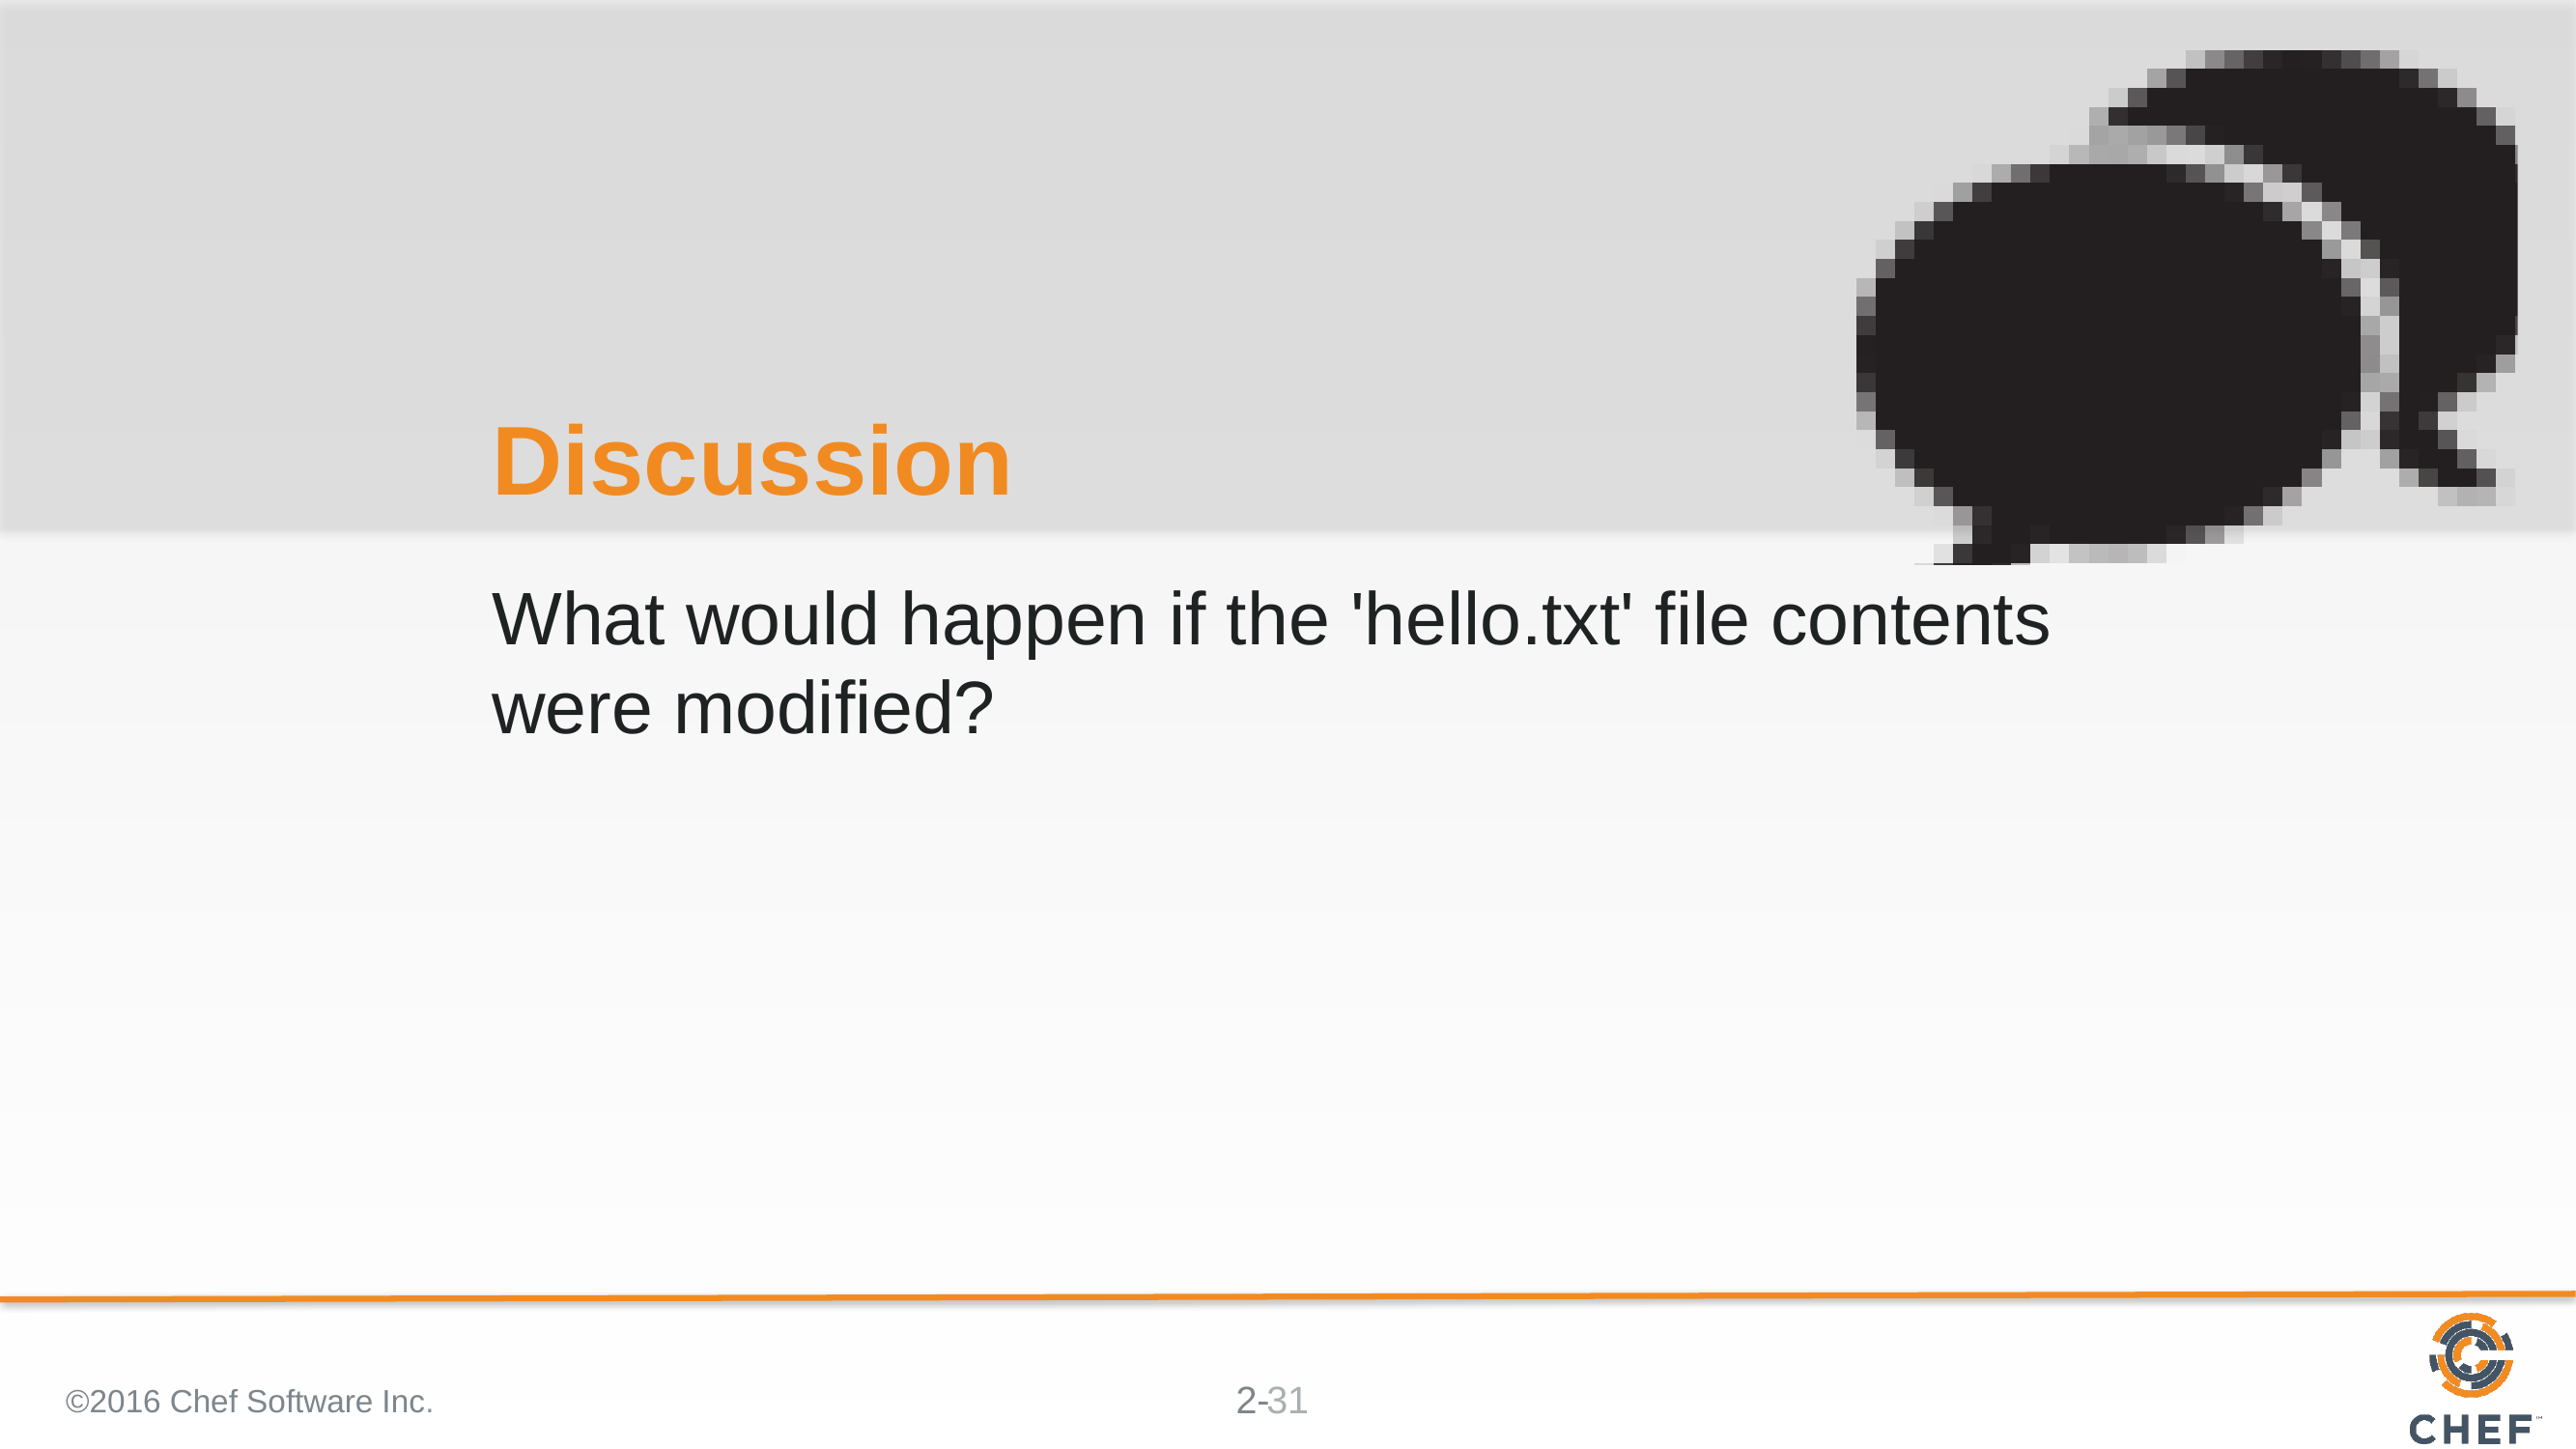

# Discussion
What would happen if the 'hello.txt' file contents were modified?

©2016 Chef Software Inc.
31